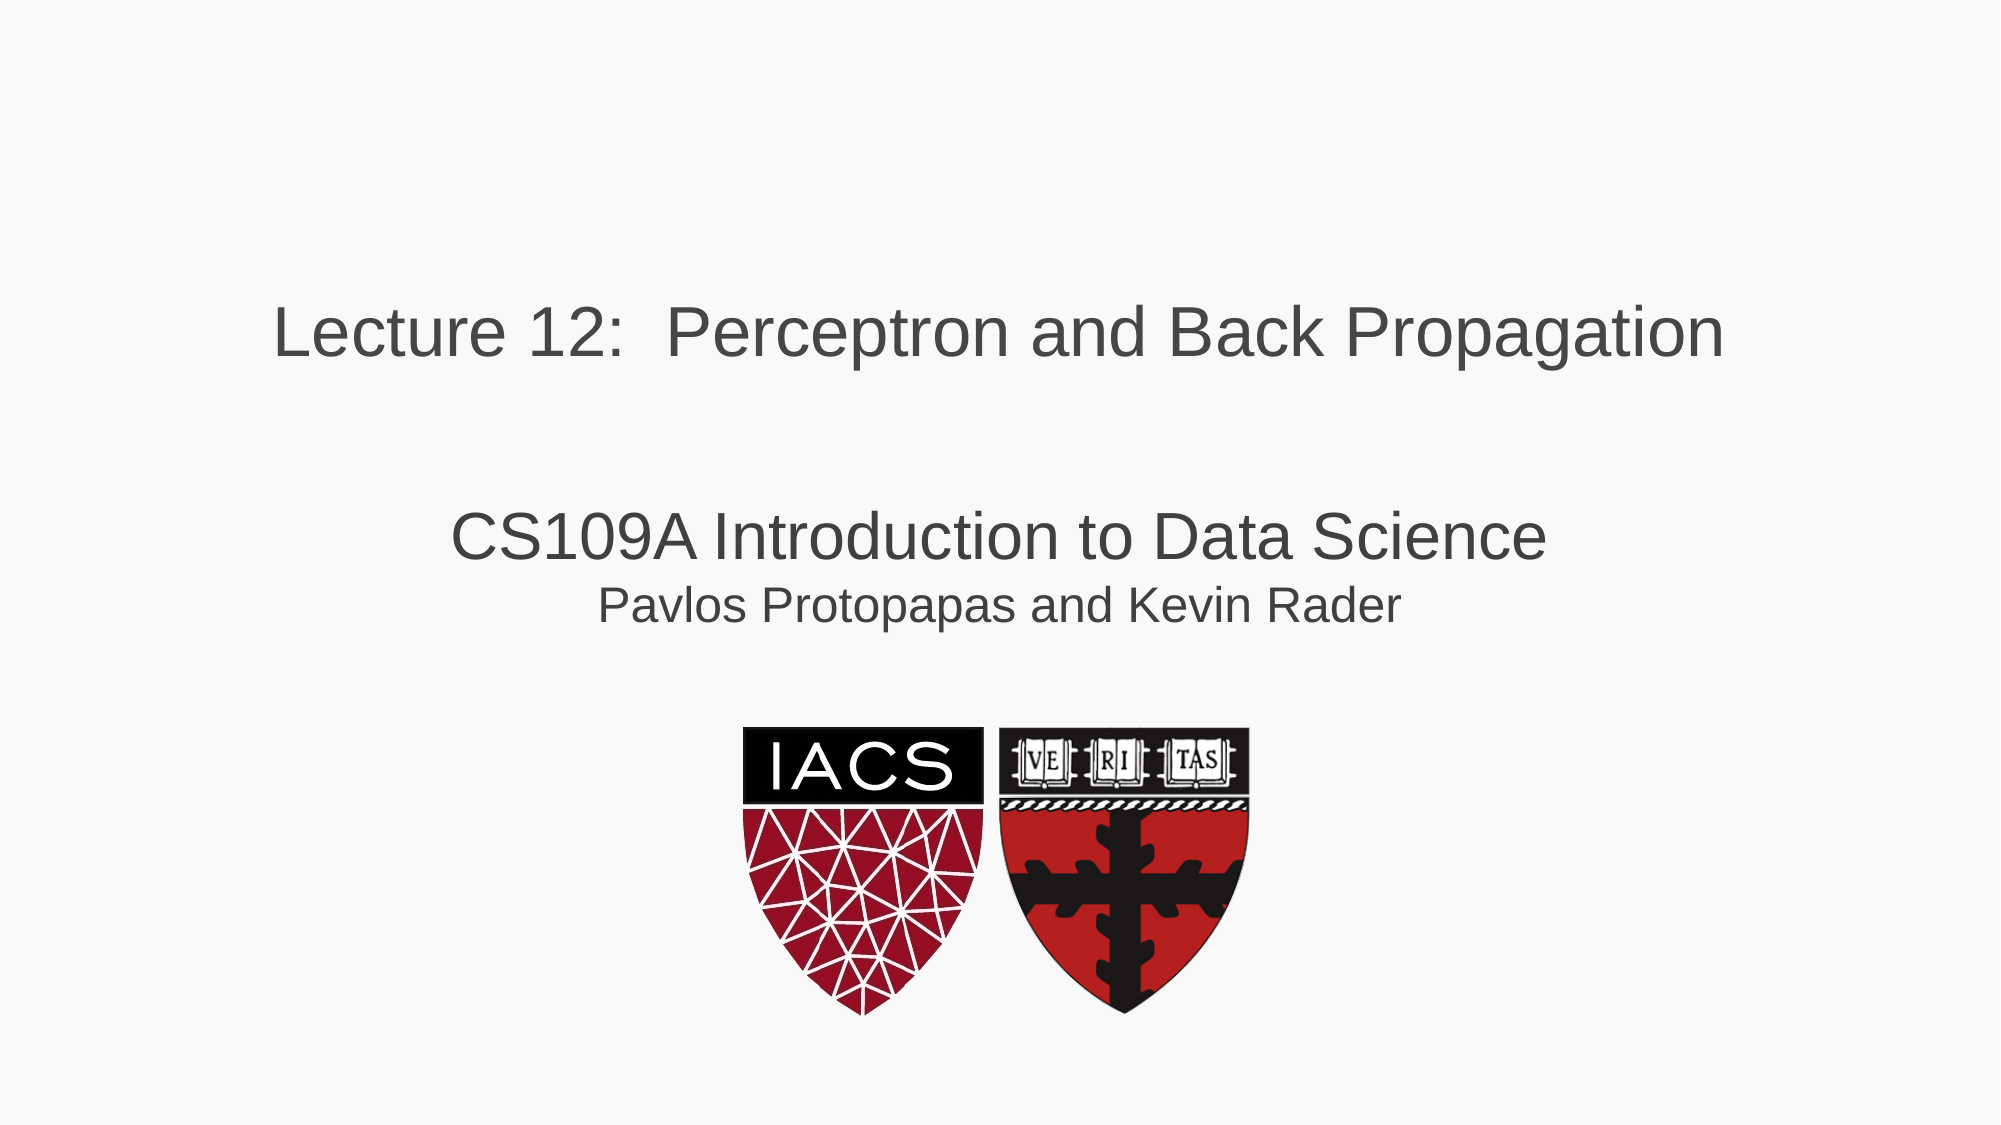

# Lecture 12:  Perceptron and Back Propagation